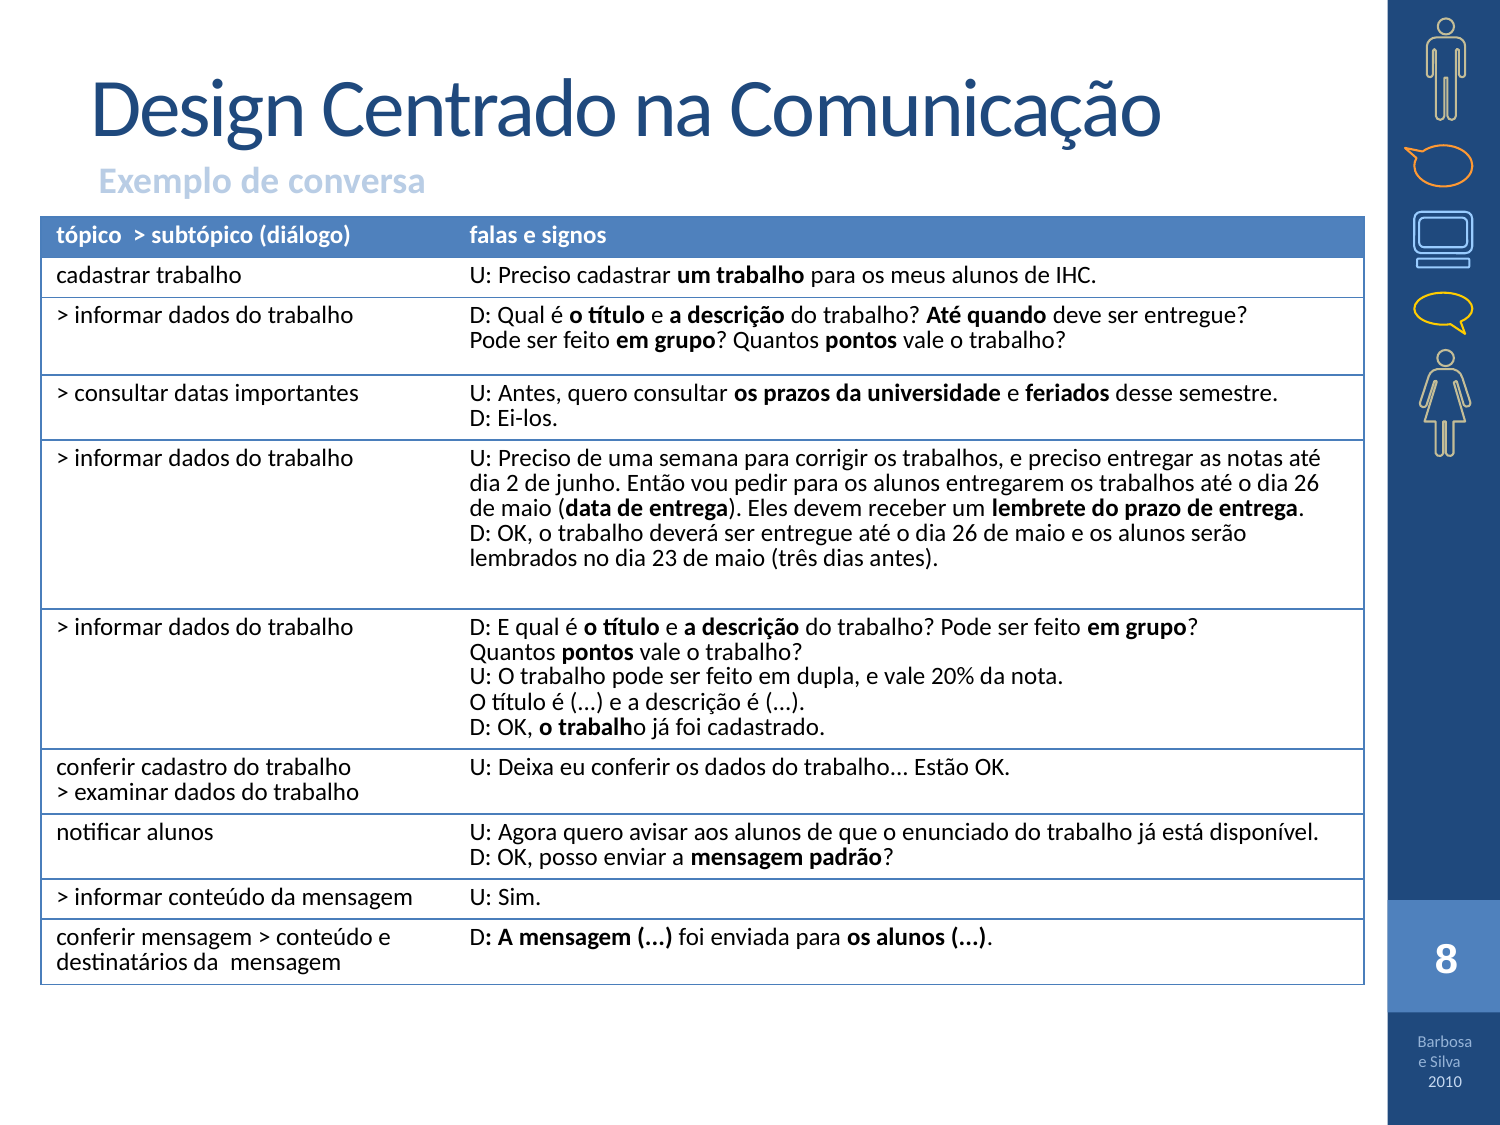

# Design Centrado na Comunicação
Exemplo de conversa

| tópico > subtópico (diálogo) | falas e signos |
| --- | --- |
| cadastrar trabalho | U: Preciso cadastrar um trabalho para os meus alunos de IHC. |
| > informar dados do trabalho | D: Qual é o título e a descrição do trabalho? Até quando deve ser entregue? Pode ser feito em grupo? Quantos pontos vale o trabalho? |
| > consultar datas importantes | U: Antes, quero consultar os prazos da universidade e feriados desse semestre. D: Ei-los. |
| > informar dados do trabalho | U: Preciso de uma semana para corrigir os trabalhos, e preciso entregar as notas até dia 2 de junho. Então vou pedir para os alunos entregarem os trabalhos até o dia 26 de maio (data de entrega). Eles devem receber um lembrete do prazo de entrega. D: OK, o trabalho deverá ser entregue até o dia 26 de maio e os alunos serão lembrados no dia 23 de maio (três dias antes). |
| > informar dados do trabalho | D: E qual é o título e a descrição do trabalho? Pode ser feito em grupo? Quantos pontos vale o trabalho? U: O trabalho pode ser feito em dupla, e vale 20% da nota. O título é (...) e a descrição é (...). D: OK, o trabalho já foi cadastrado. |
| conferir cadastro do trabalho > examinar dados do trabalho | U: Deixa eu conferir os dados do trabalho... Estão OK. |
| notiﬁcar alunos | U: Agora quero avisar aos alunos de que o enunciado do trabalho já está disponível. D: OK, posso enviar a mensagem padrão? |
| > informar conteúdo da mensagem | U: Sim. |
| conferir mensagem > conteúdo e destinatários da mensagem | D: A mensagem (...) foi enviada para os alunos (...). |